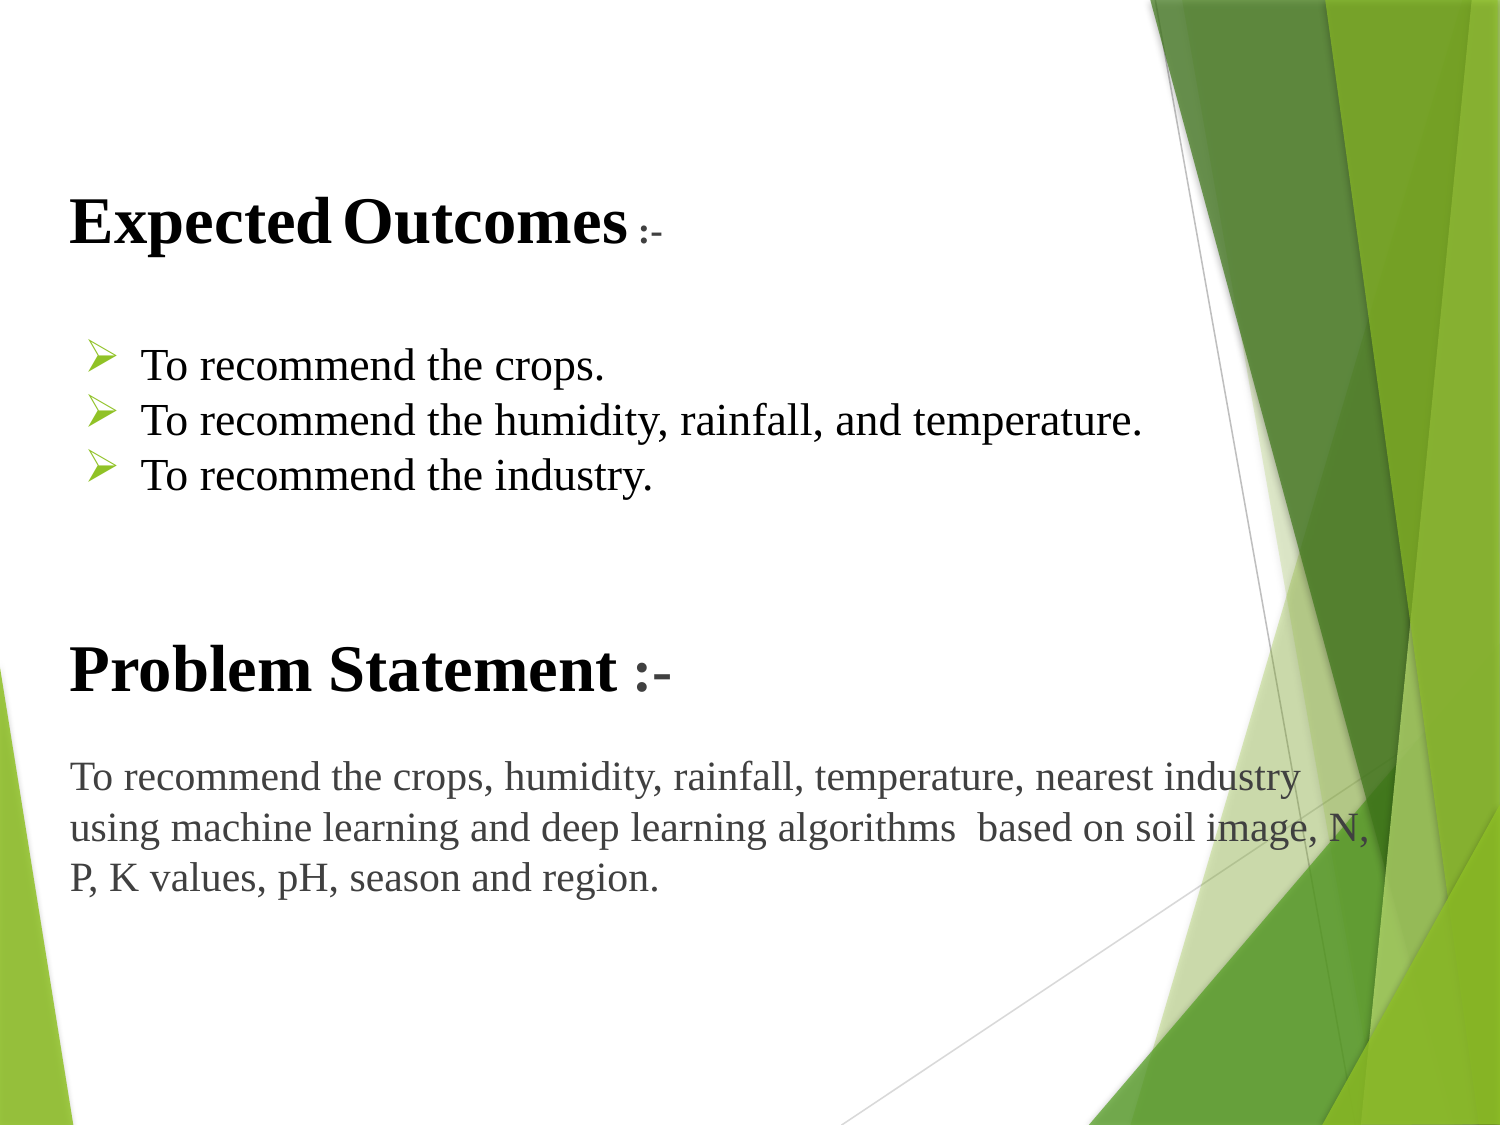

Expected Outcomes :-

To recommend the crops.
To recommend the humidity, rainfall, and temperature.
To recommend the industry.

Problem Statement :-

To recommend the crops, humidity, rainfall, temperature, nearest industry using machine learning and deep learning algorithms  based on soil image, N, P, K values, pH, season and region.